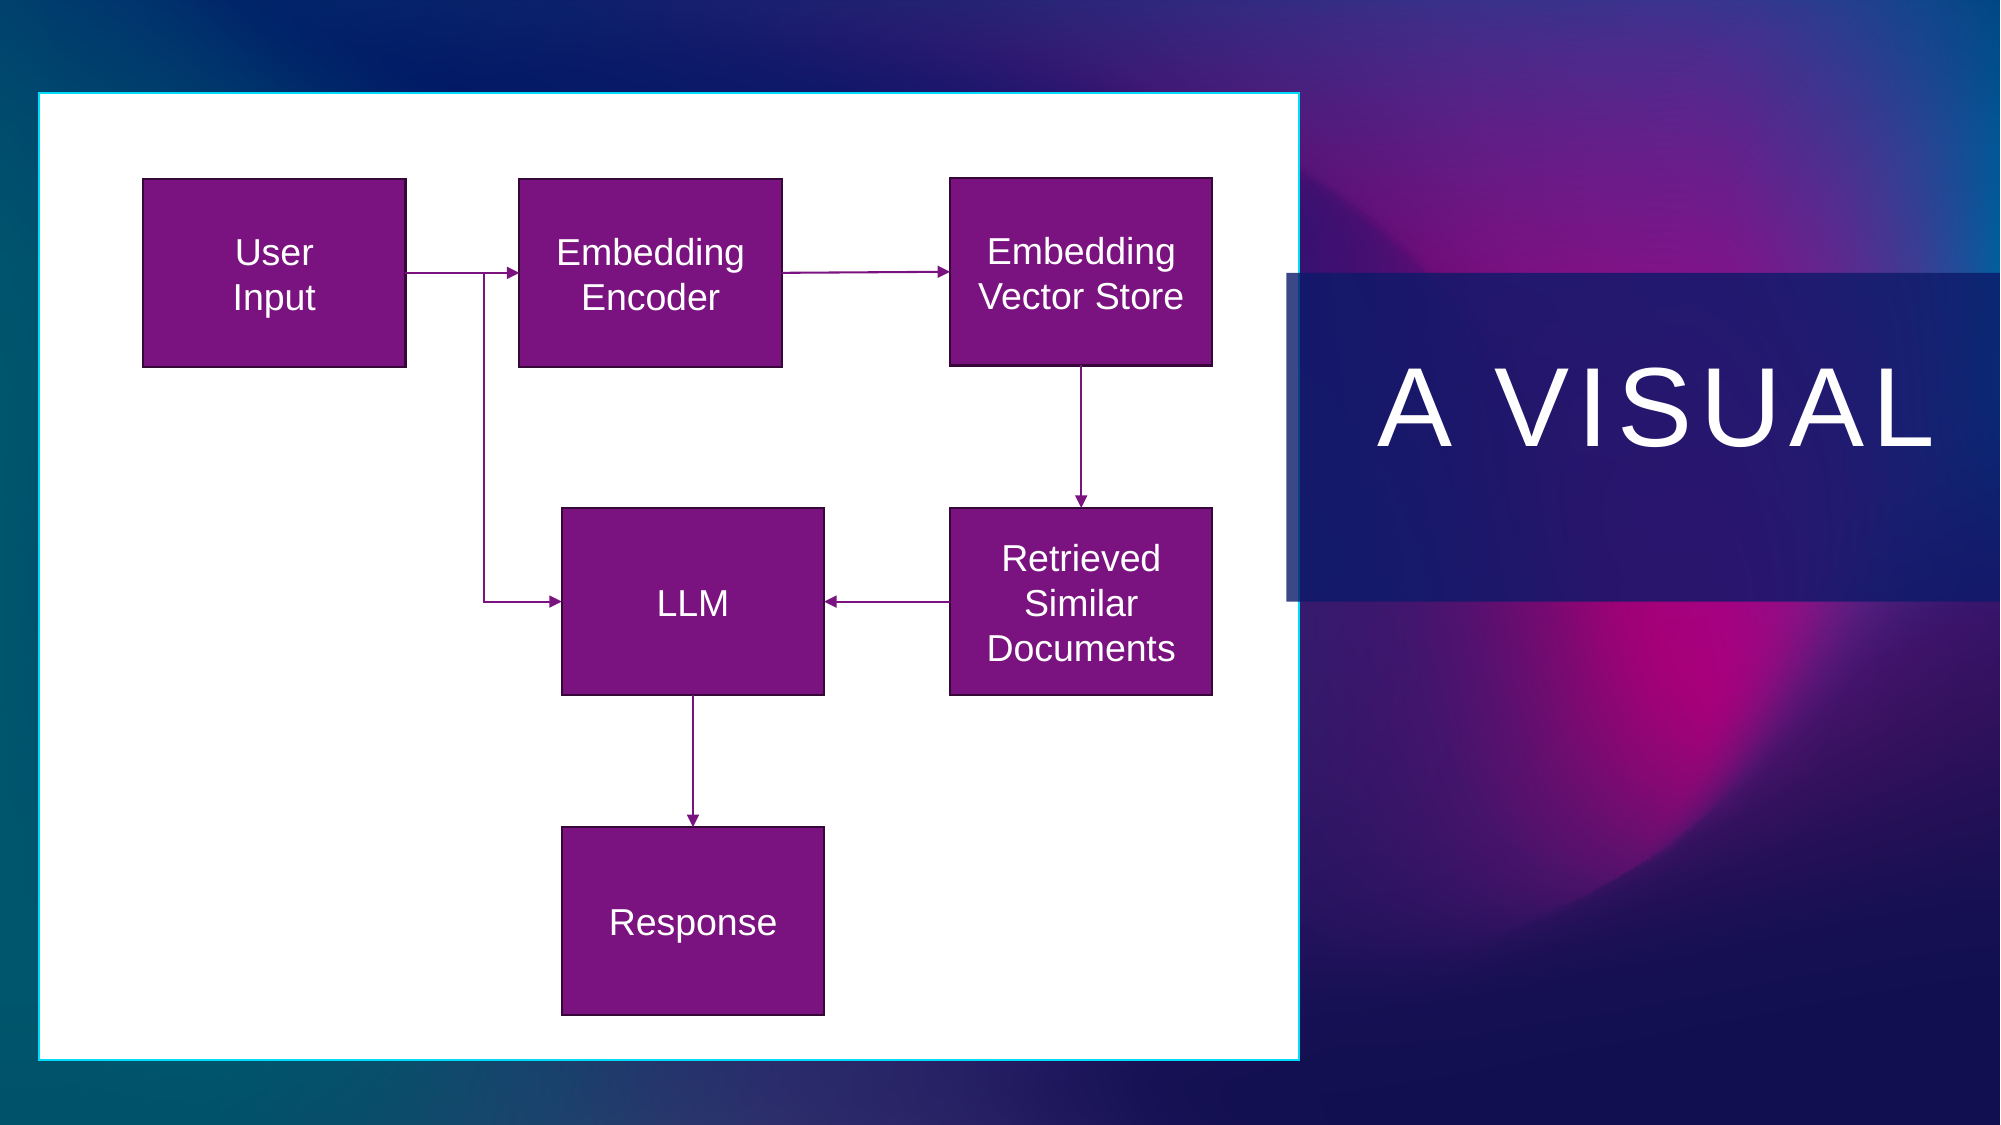

Embedding Vector Store
User
Input
Embedding Encoder
# A visual

LLM
Retrieved Similar Documents
Response